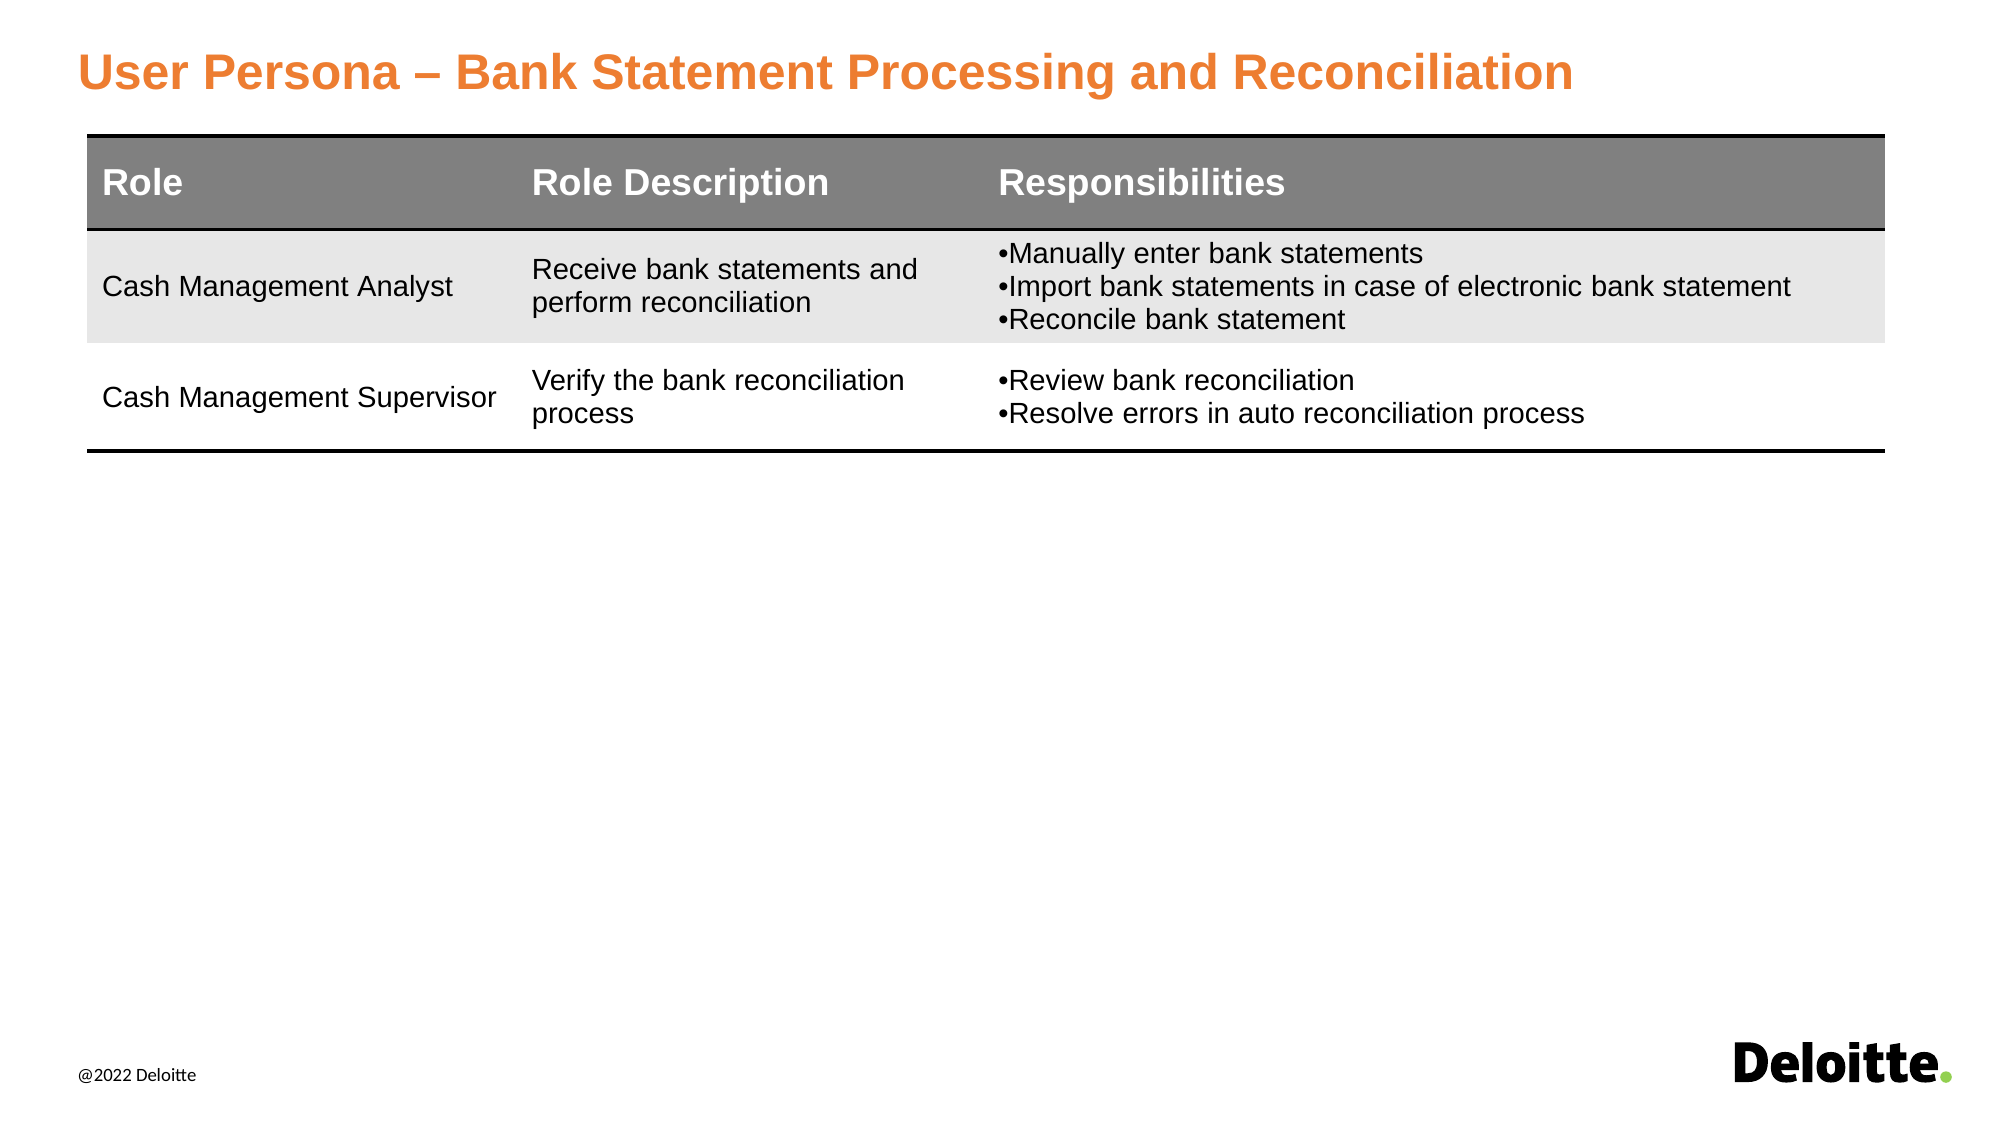

User Persona – Bank Statement Processing and Reconciliation
| Role | Role Description | Responsibilities |
| --- | --- | --- |
| Cash Management Analyst​ | Receive bank statements and perform reconciliation​ | Manually enter bank statements​ Import bank statements in case of electronic bank statement​ Reconcile bank statement​ |
| Cash Management Supervisor​ | Verify the bank reconciliation process​ | Review bank reconciliation​ Resolve errors in auto reconciliation process​ |